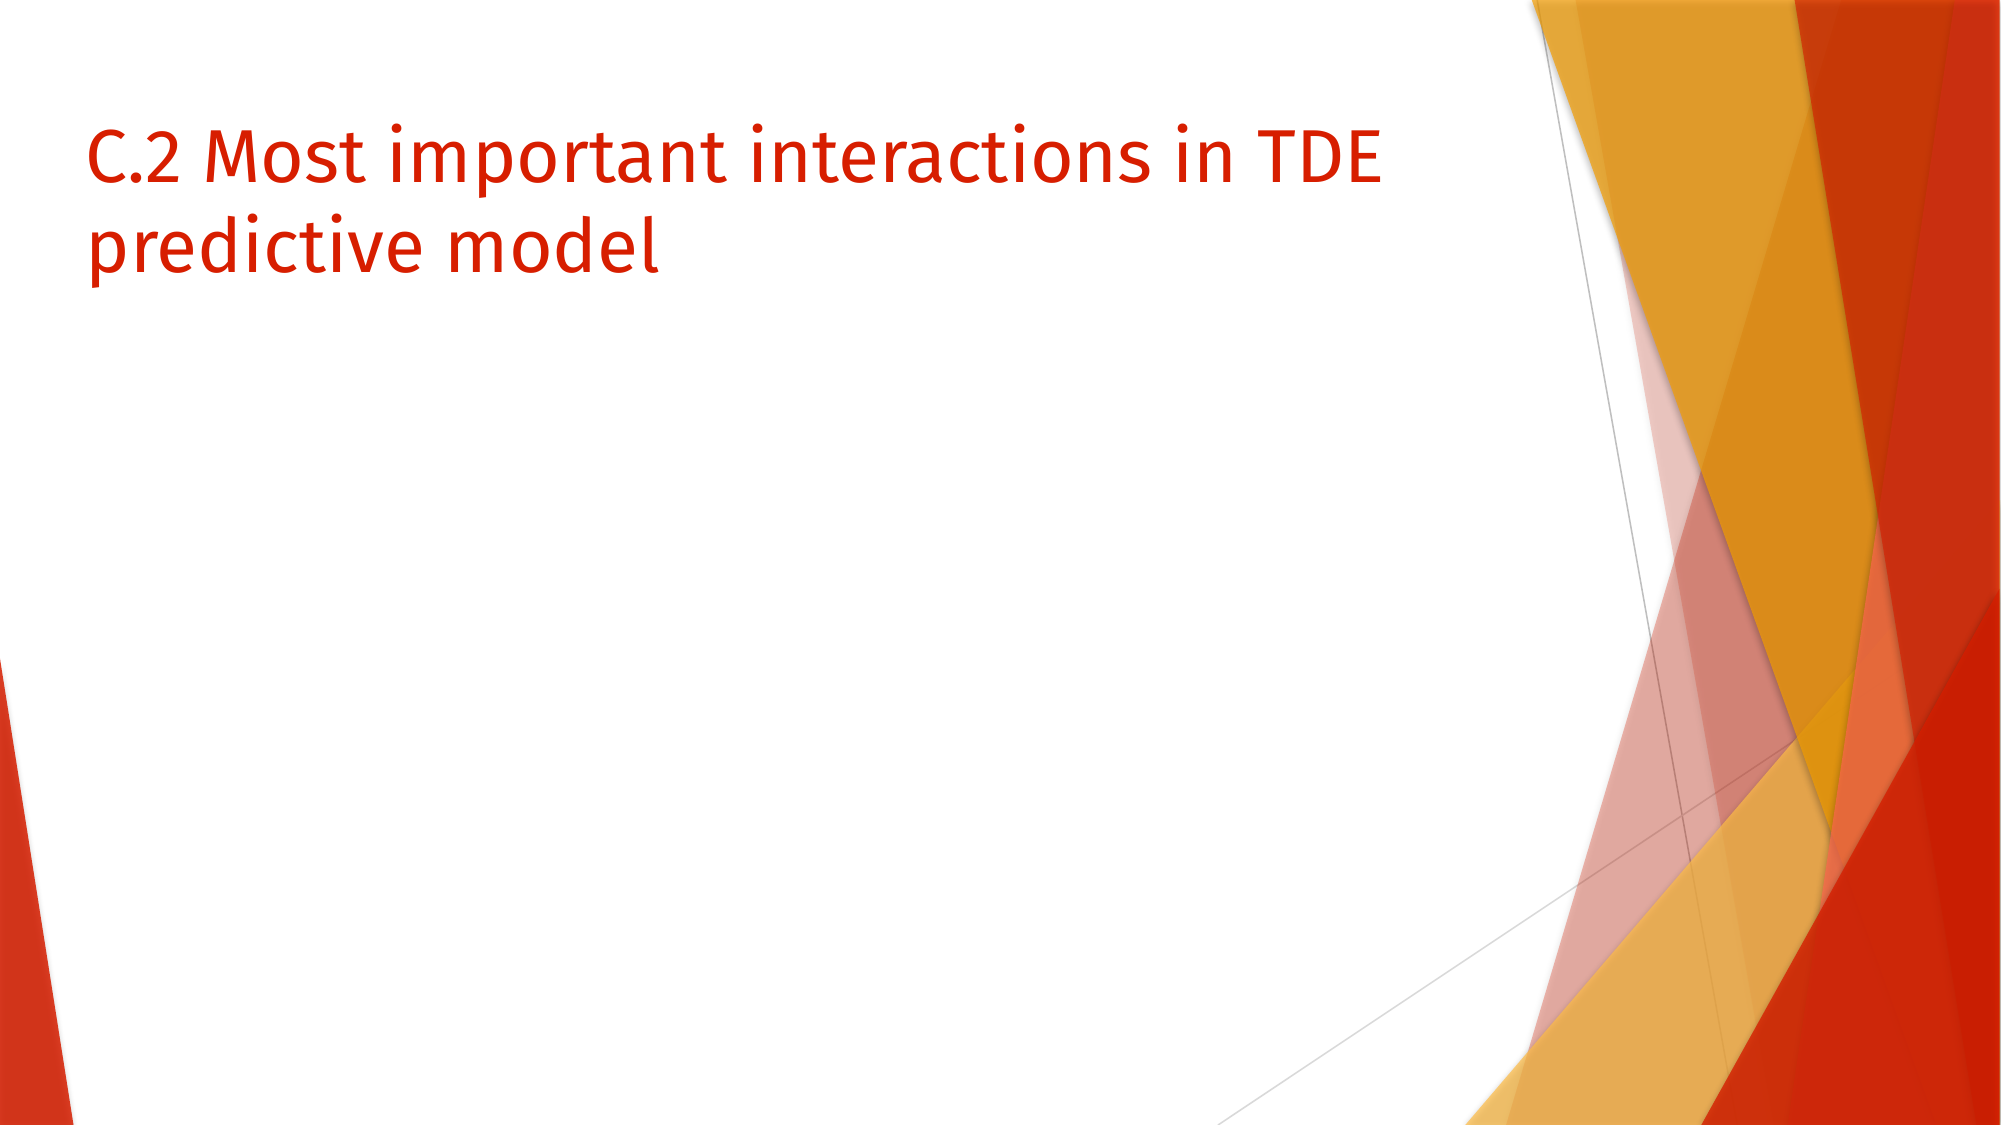

# C.2 Most important interactions in TDE predictive model